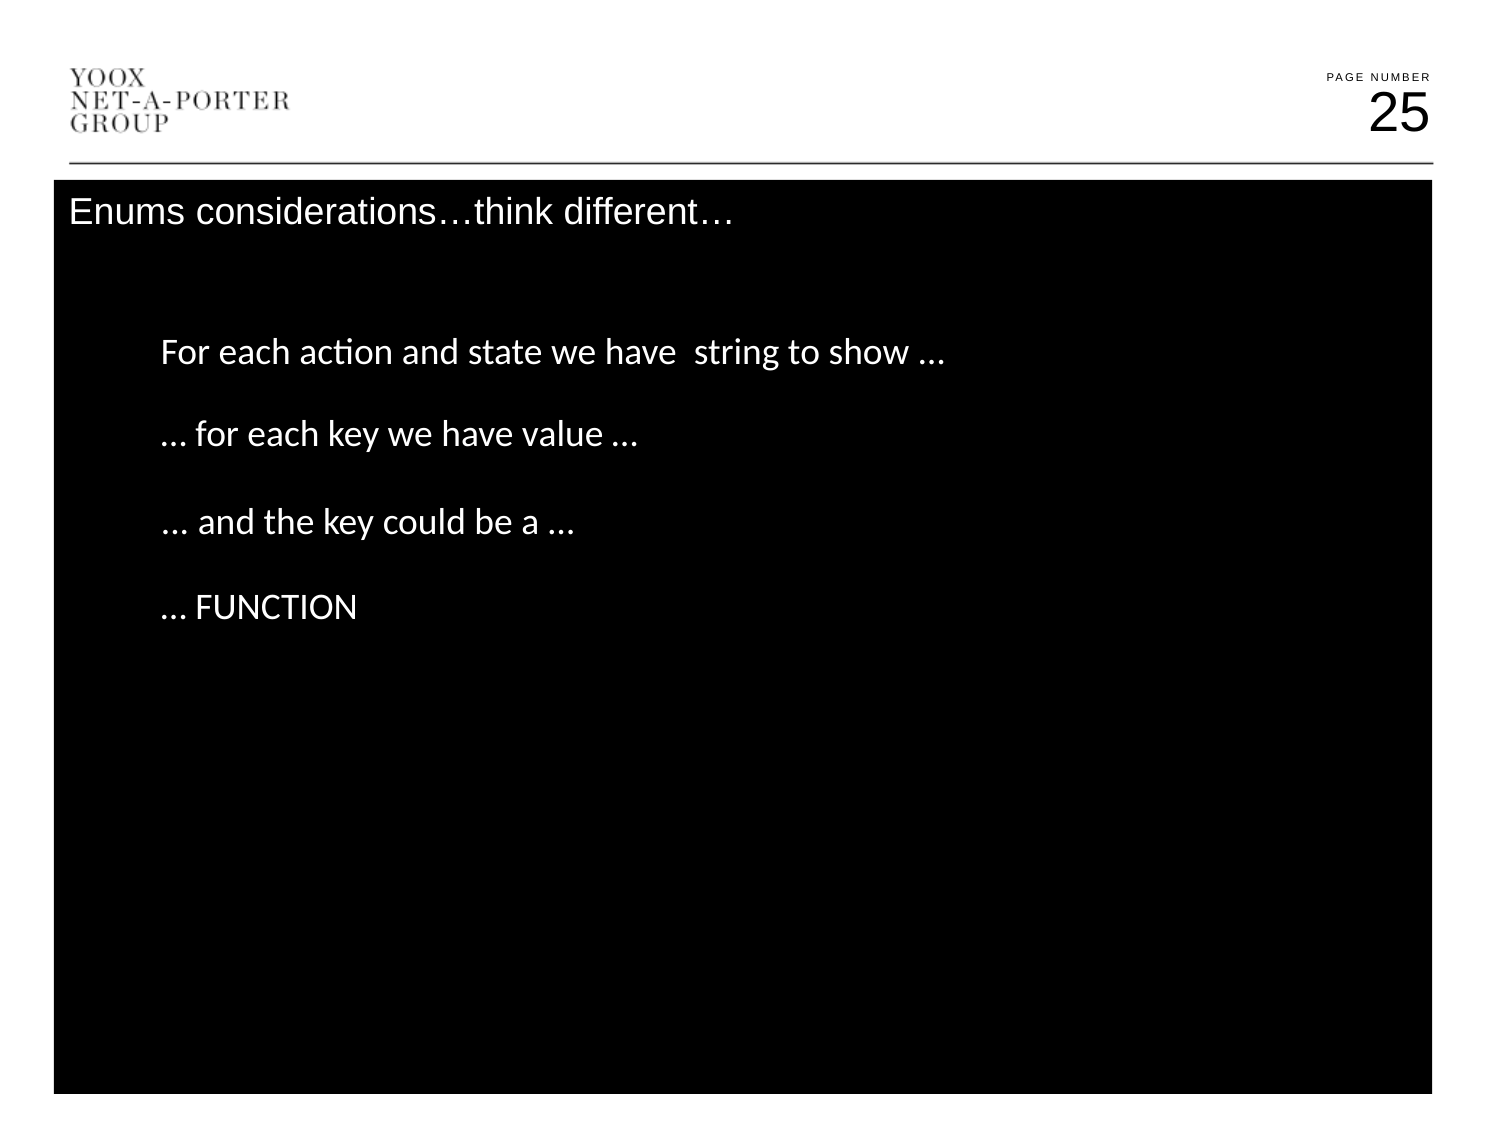

Enums considerations…think different…

For each action and state we have  string to show …
… for each key we have value …
... and the key could be a …
… FUNCTION